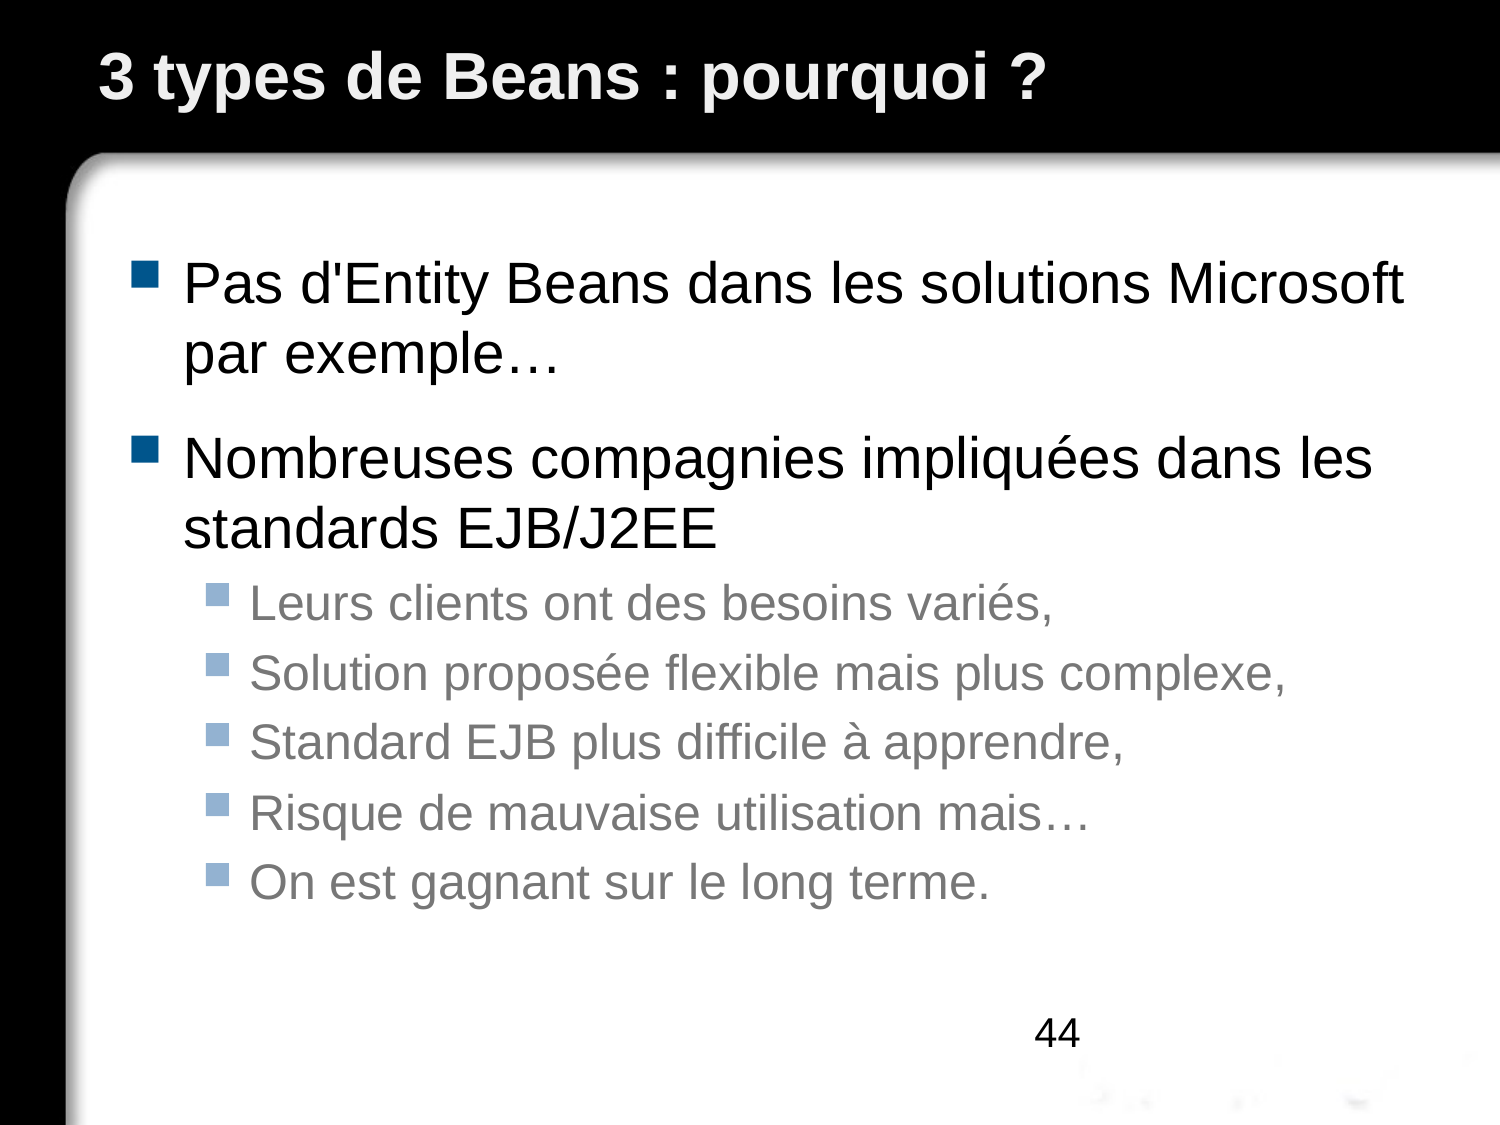

# 3 types de Beans : pourquoi ?
Pas d'Entity Beans dans les solutions Microsoft par exemple…
Nombreuses compagnies impliquées dans les standards EJB/J2EE
Leurs clients ont des besoins variés,
Solution proposée flexible mais plus complexe,
Standard EJB plus difficile à apprendre,
Risque de mauvaise utilisation mais…
On est gagnant sur le long terme.